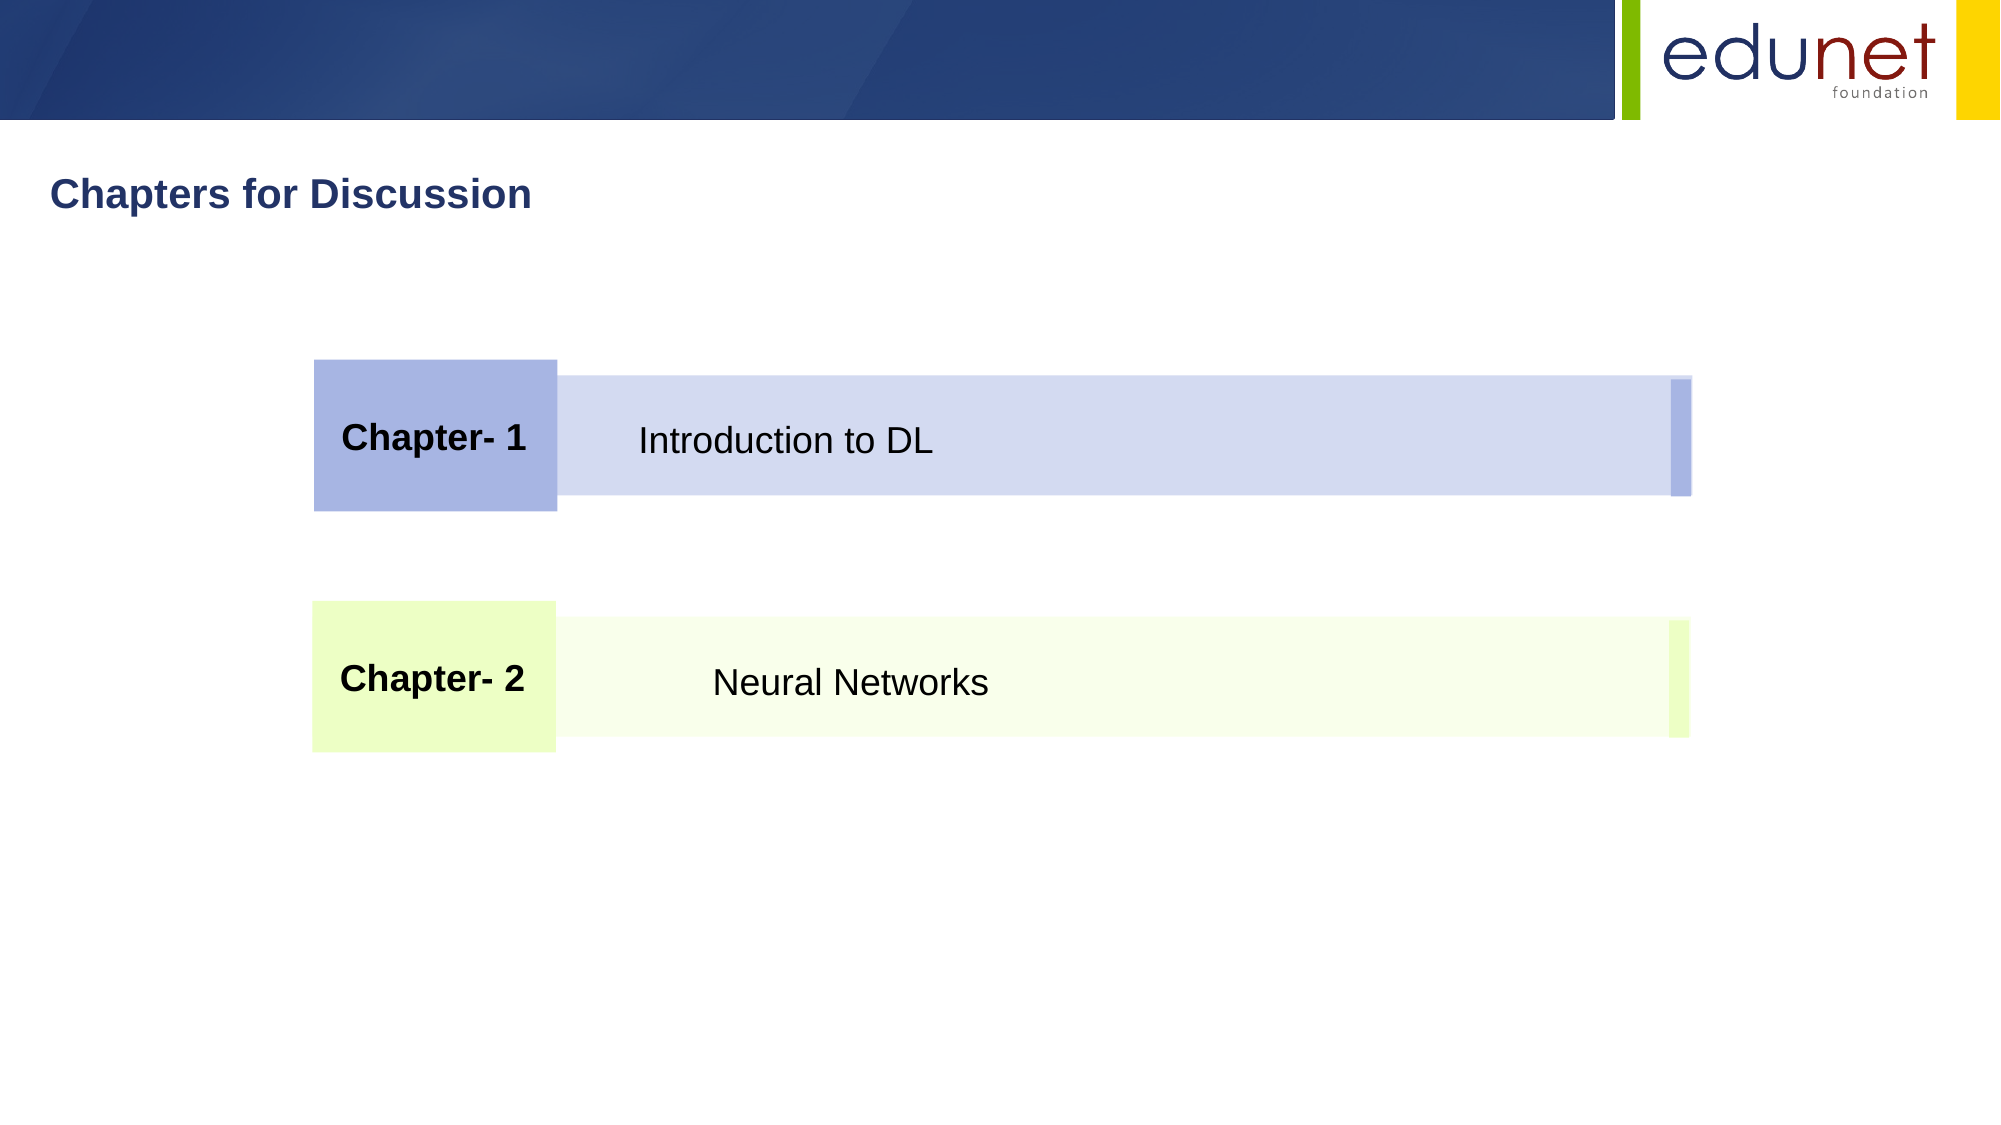

Chapters for Discussion

Chapter- 1
Introduction to DL

Chapter- 2
Neural Networks